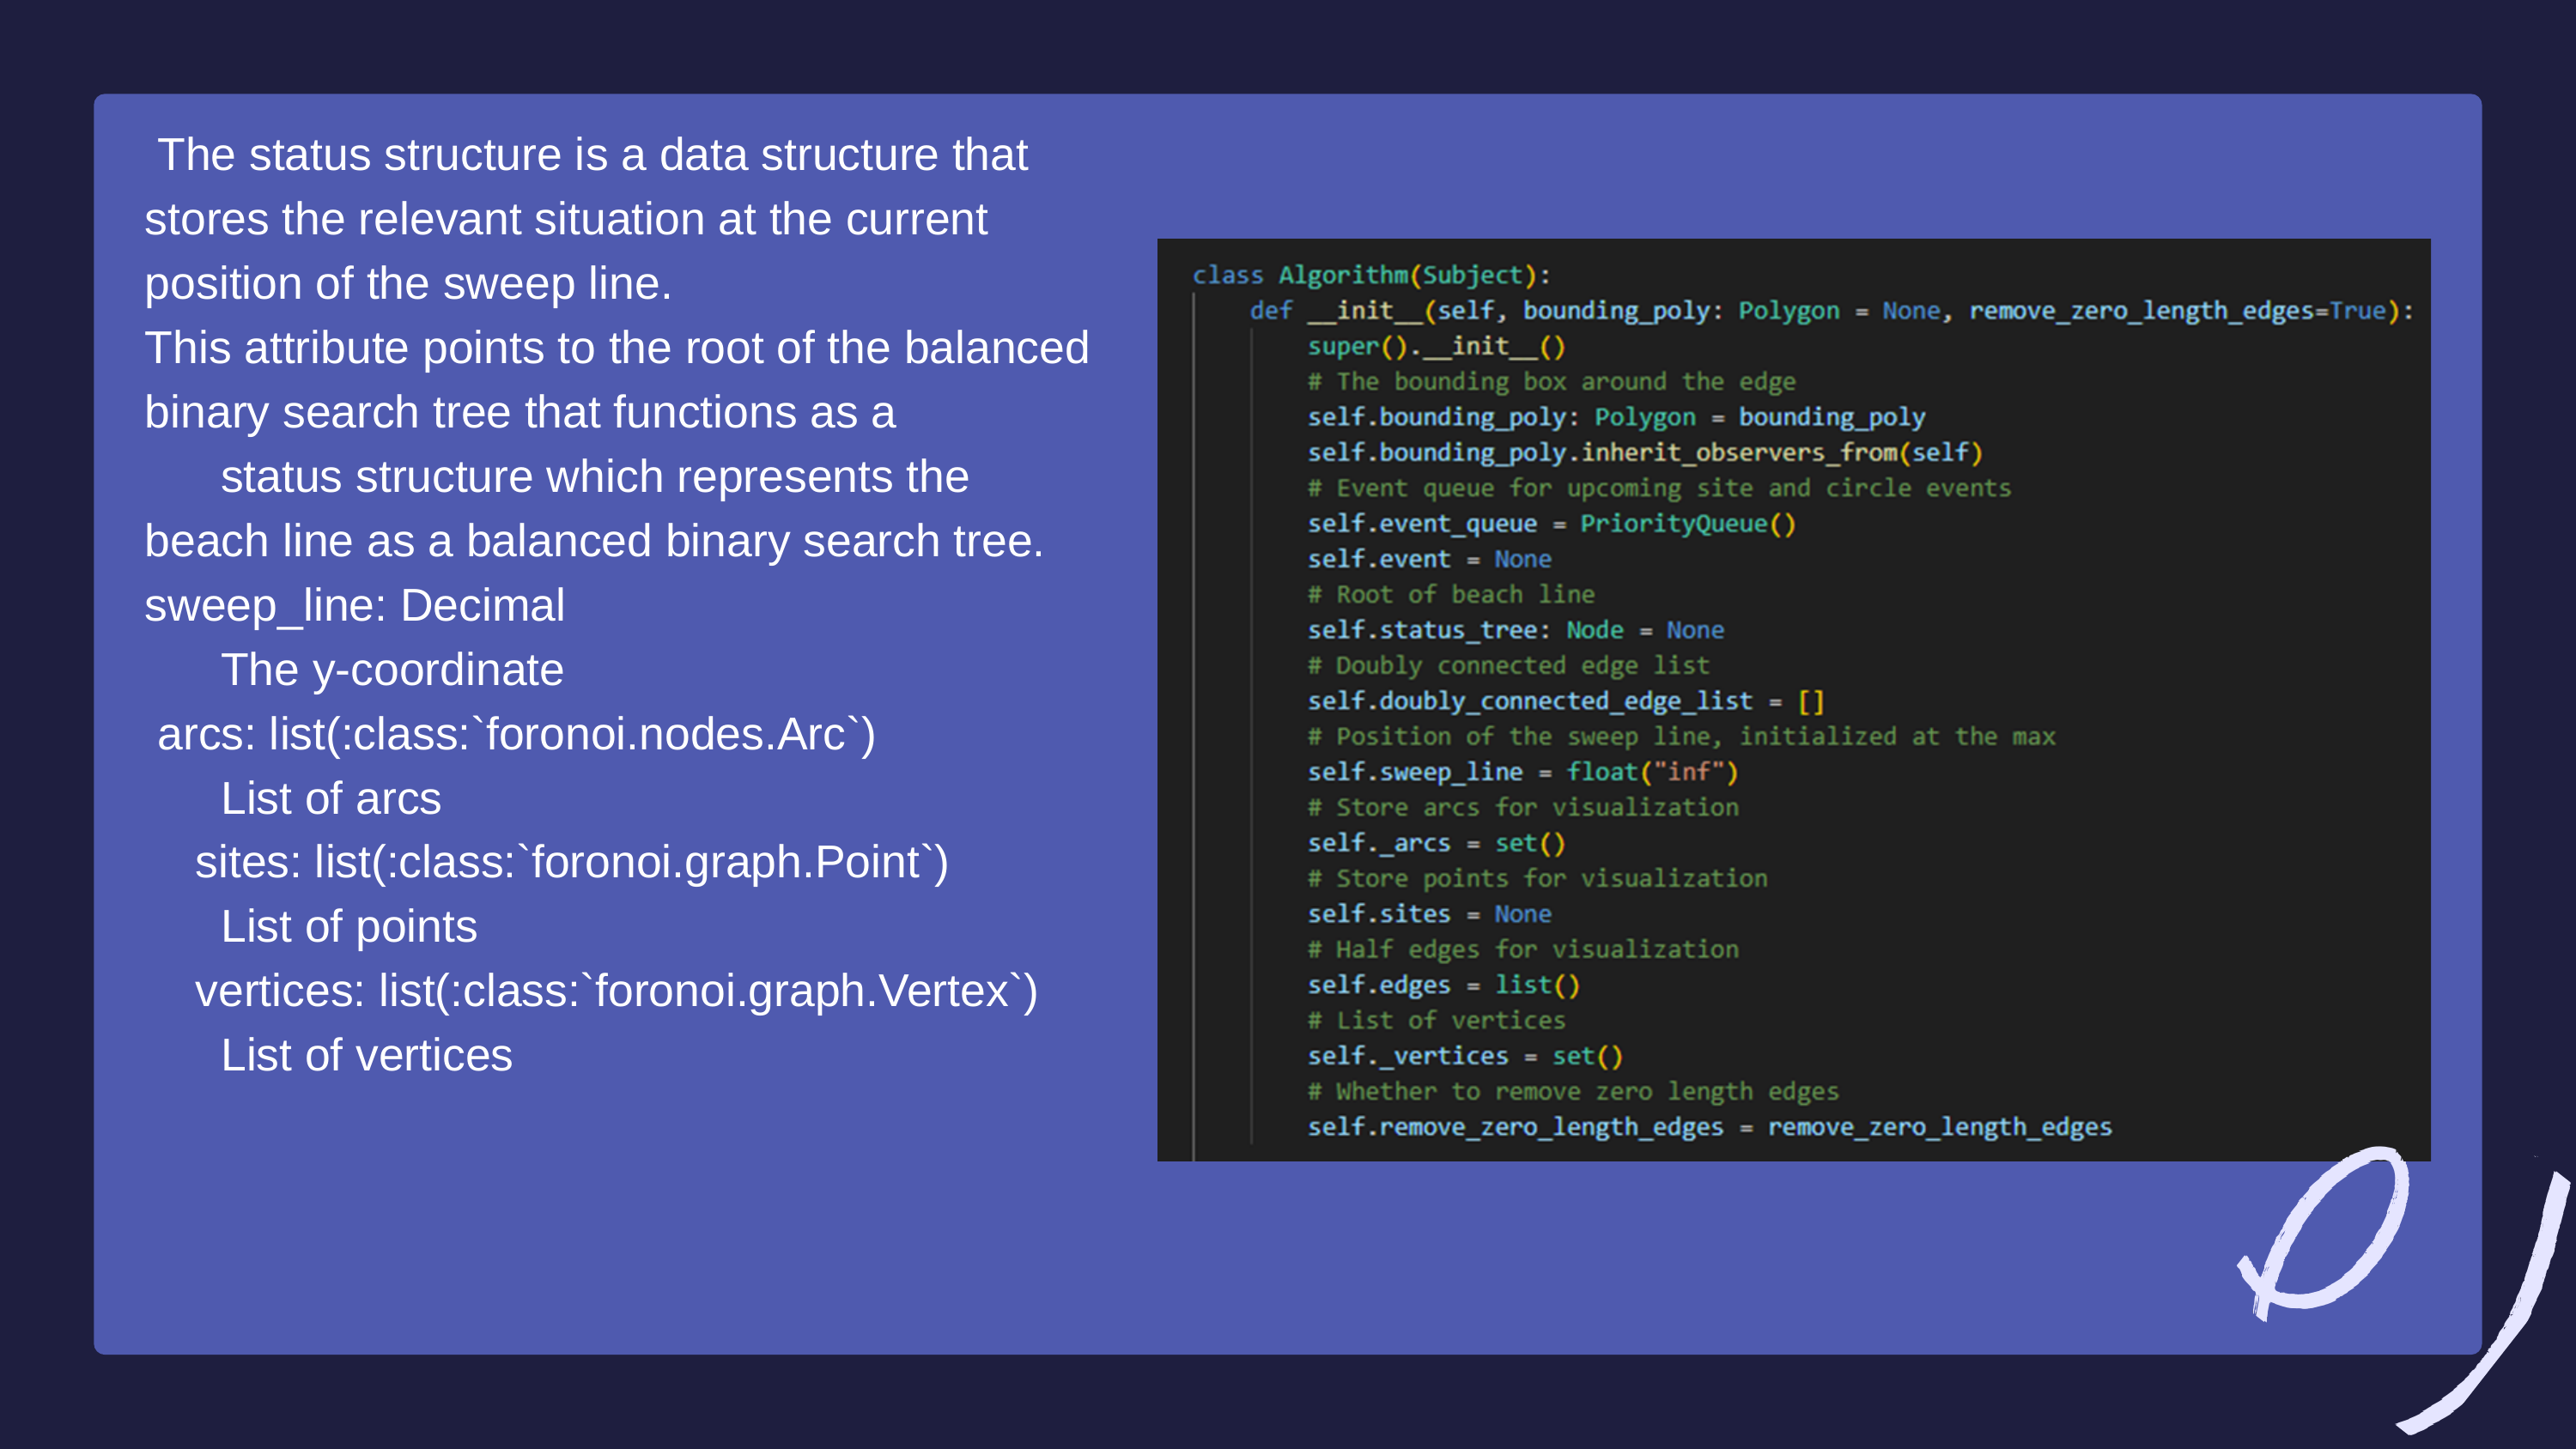

The status structure is a data structure that stores the relevant situation at the current position of the sweep line.
This attribute points to the root of the balanced binary search tree that functions as a
      status structure which represents the beach line as a balanced binary search tree.
sweep_line: Decimal
      The y-coordinate
 arcs: list(:class:`foronoi.nodes.Arc`)
      List of arcs
    sites: list(:class:`foronoi.graph.Point`)
      List of points
    vertices: list(:class:`foronoi.graph.Vertex`)
      List of vertices